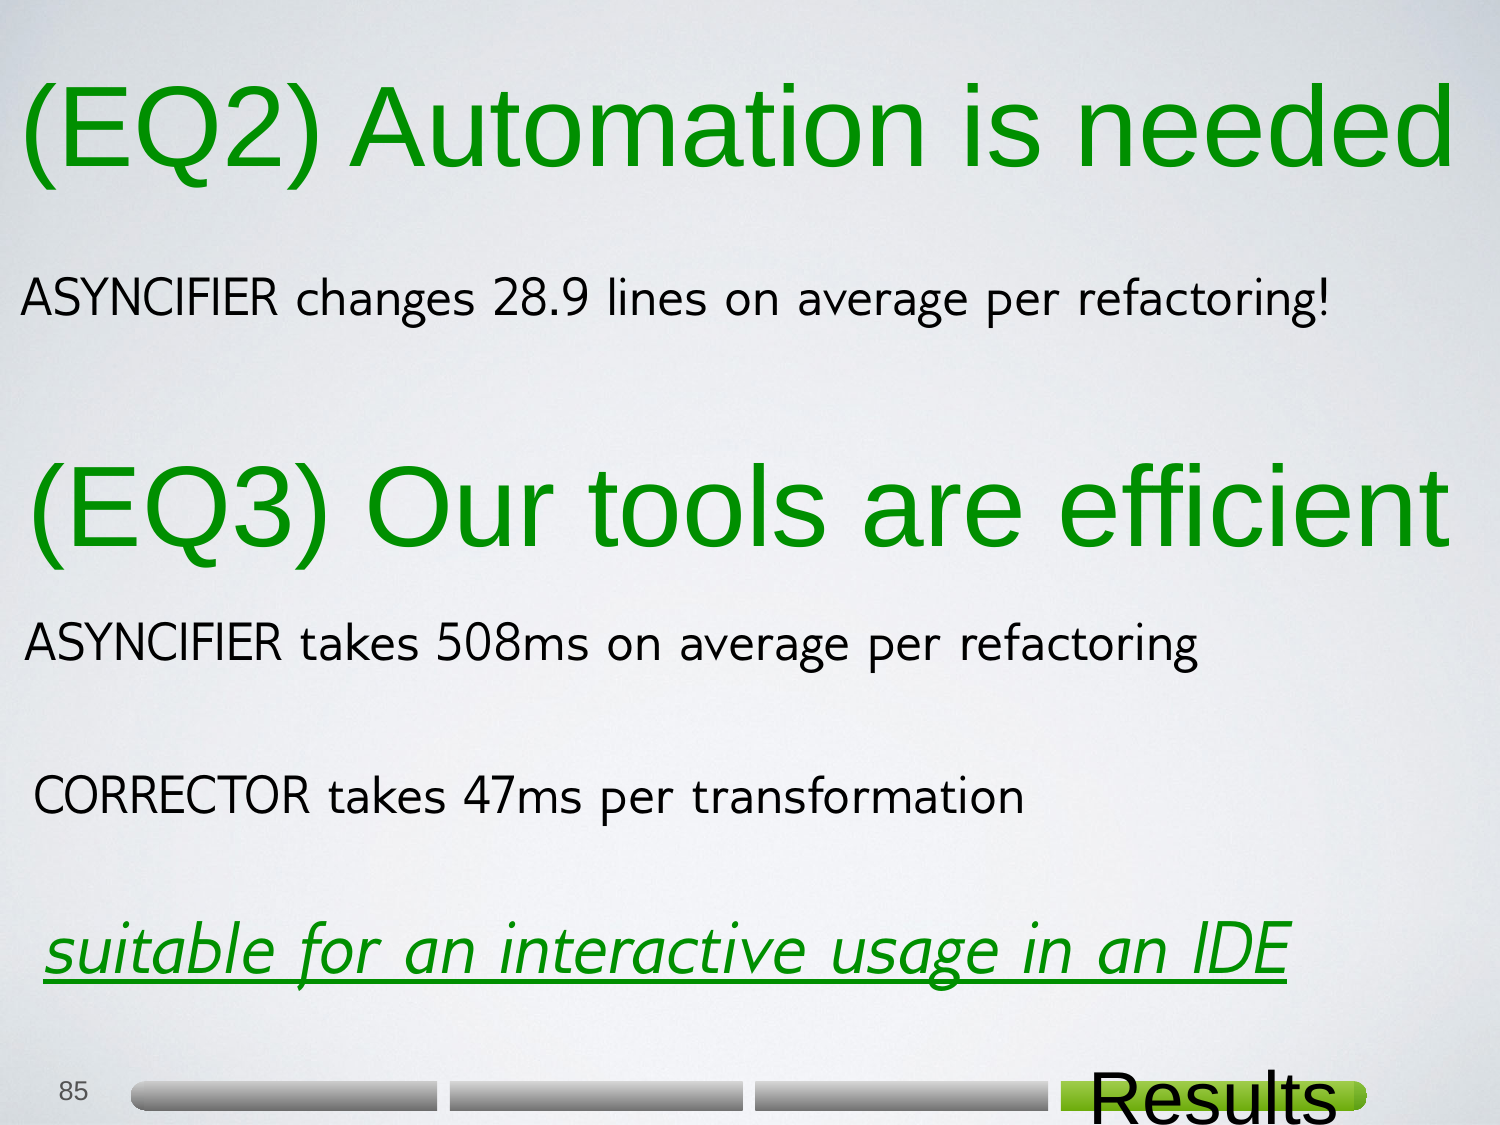

(EQ2) Automation is needed
Asyncifier changes 28.9 lines on average per refactoring!
(EQ3) Our tools are efficient
Asyncifier takes 508ms on average per refactoring
Corrector takes 47ms per transformation
suitable for an interactive usage in an IDE
85